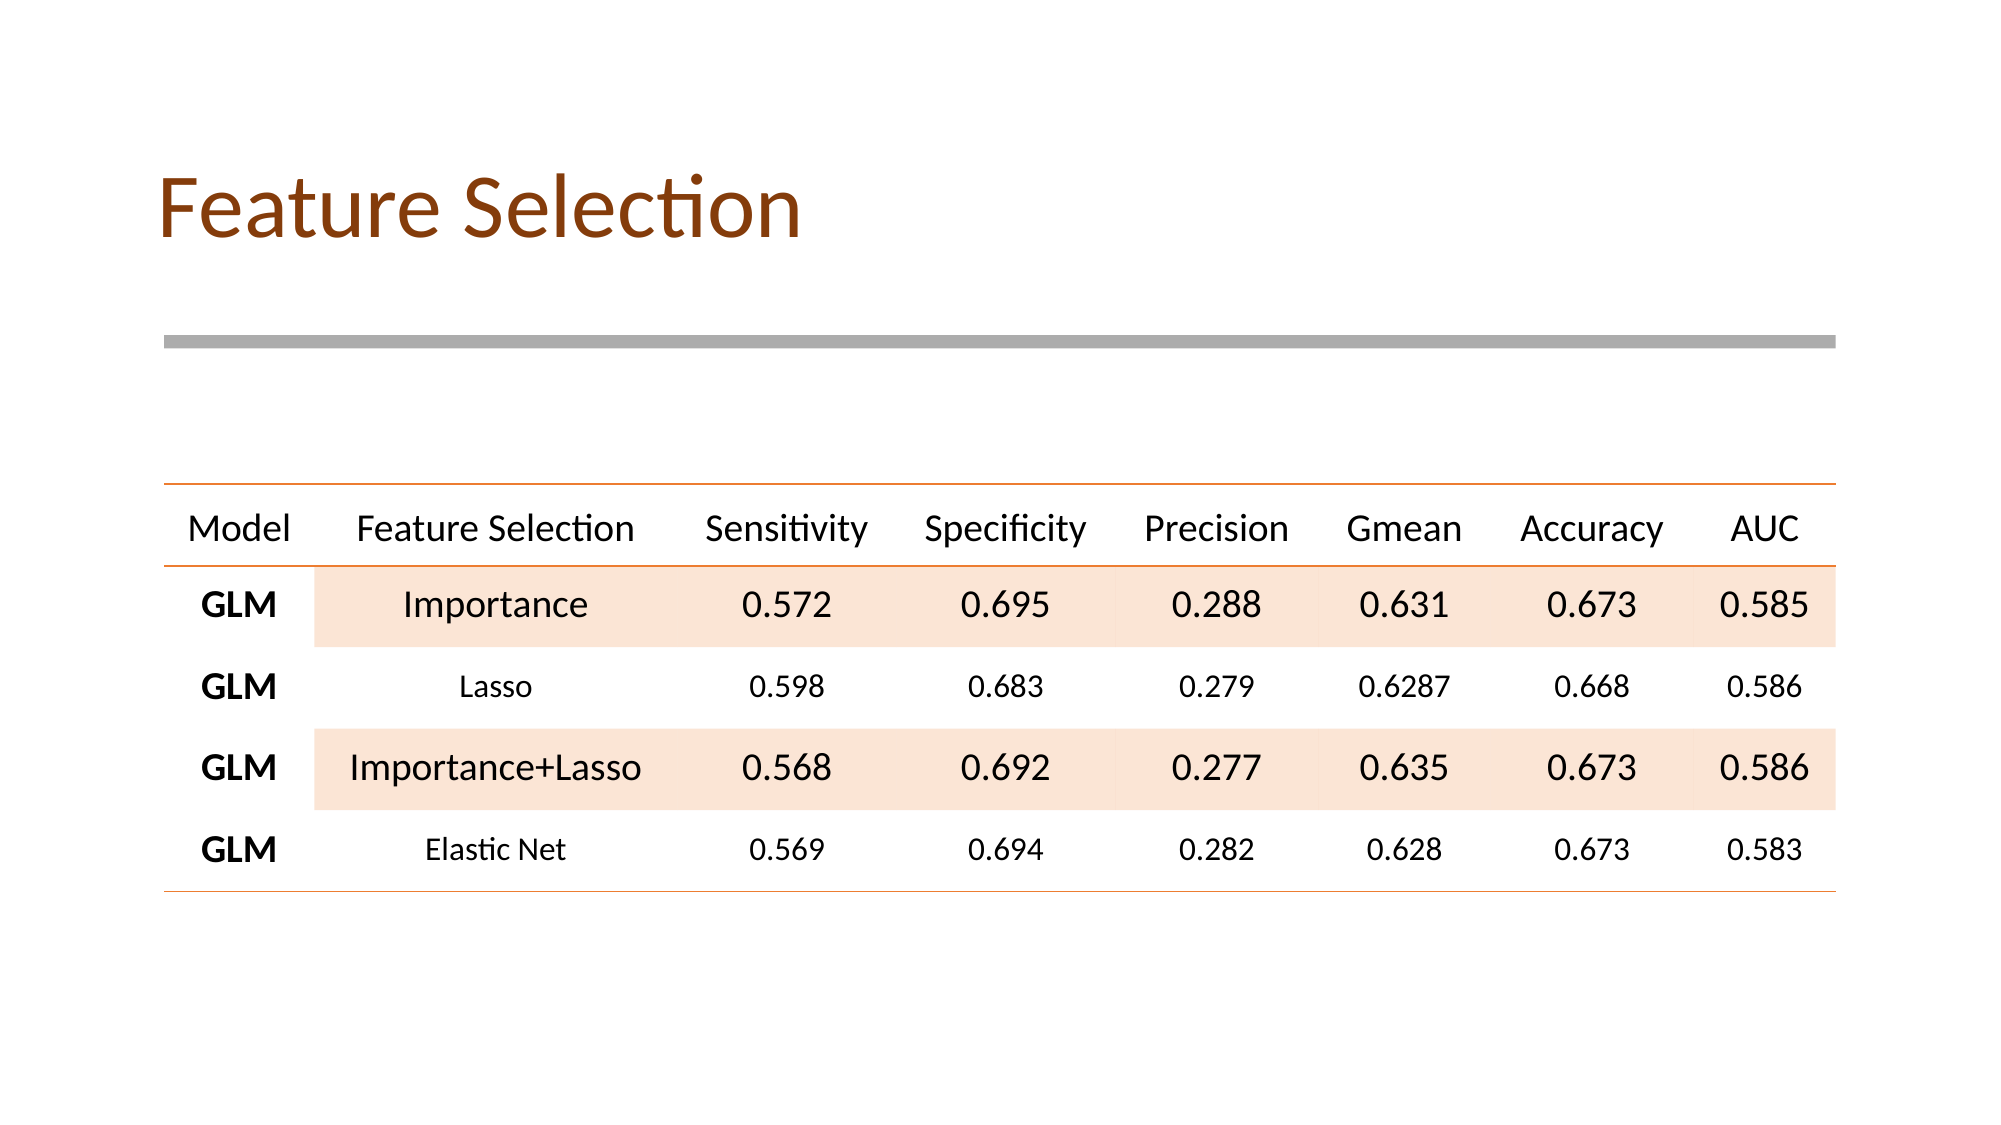

# Feature Selection

| Model | Feature Selection | Sensitivity | Specificity | Precision | Gmean | Accuracy | AUC |
| --- | --- | --- | --- | --- | --- | --- | --- |
| GLM | Importance | 0.572 | 0.695 | 0.288 | 0.631 | 0.673 | 0.585 |
| GLM | Lasso | 0.598 | 0.683 | 0.279 | 0.6287 | 0.668 | 0.586 |
| GLM | Importance+Lasso | 0.568 | 0.692 | 0.277 | 0.635 | 0.673 | 0.586 |
| GLM | Elastic Net | 0.569 | 0.694 | 0.282 | 0.628 | 0.673 | 0.583 |